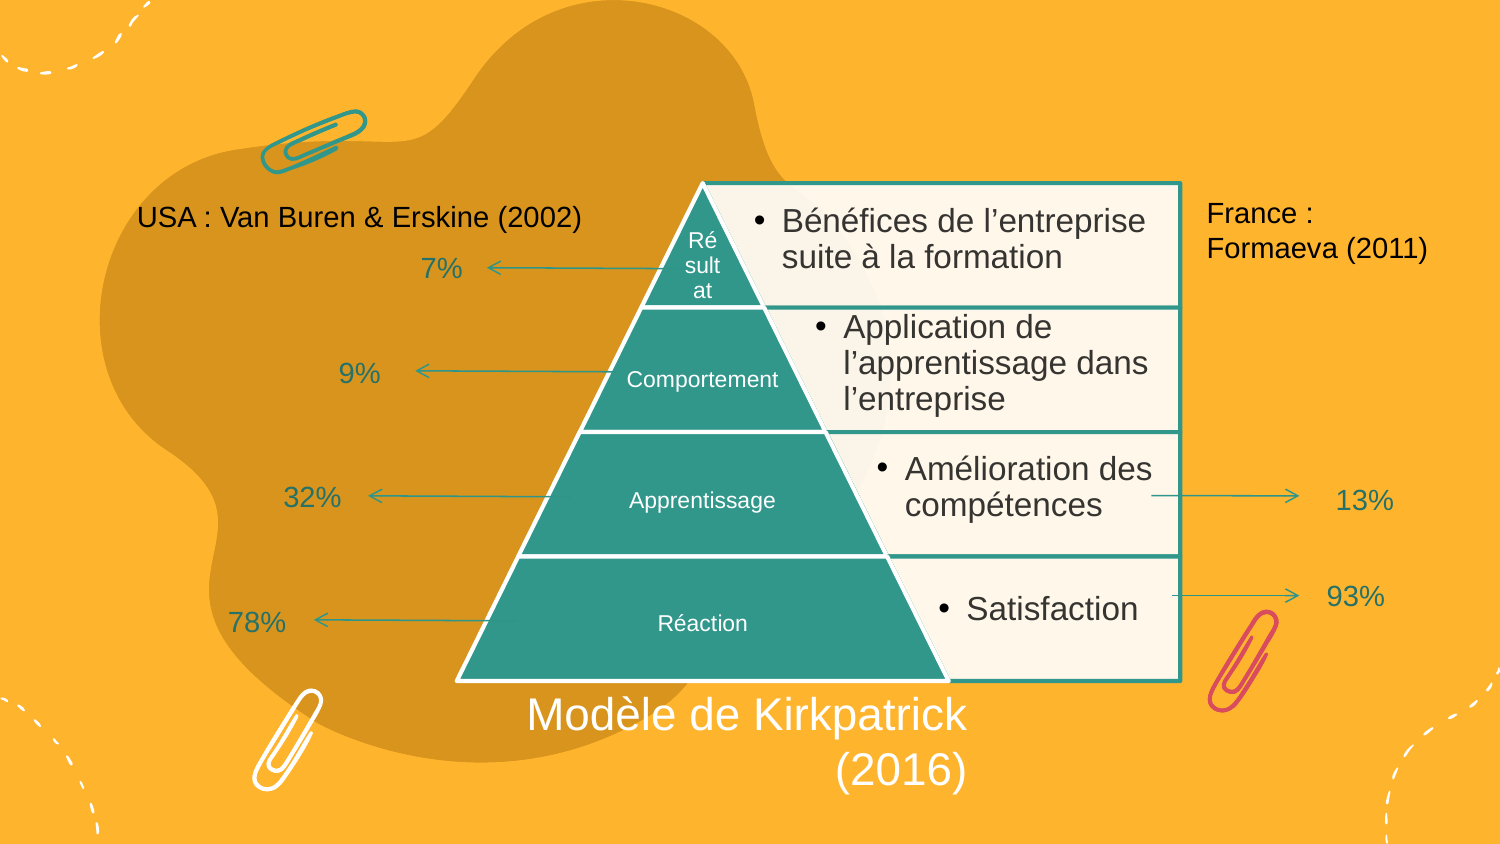

Bénéfices de l’entreprise suite à la formation
Résultat
Application de l’apprentissage dans l’entreprise
Comportement
Amélioration des compétences
Apprentissage
Satisfaction
Réaction
France : Formaeva (2011)
USA : Van Buren & Erskine (2002)
7%
9%
32%
13%
93%
78%

# Modèle de Kirkpatrick (2016)